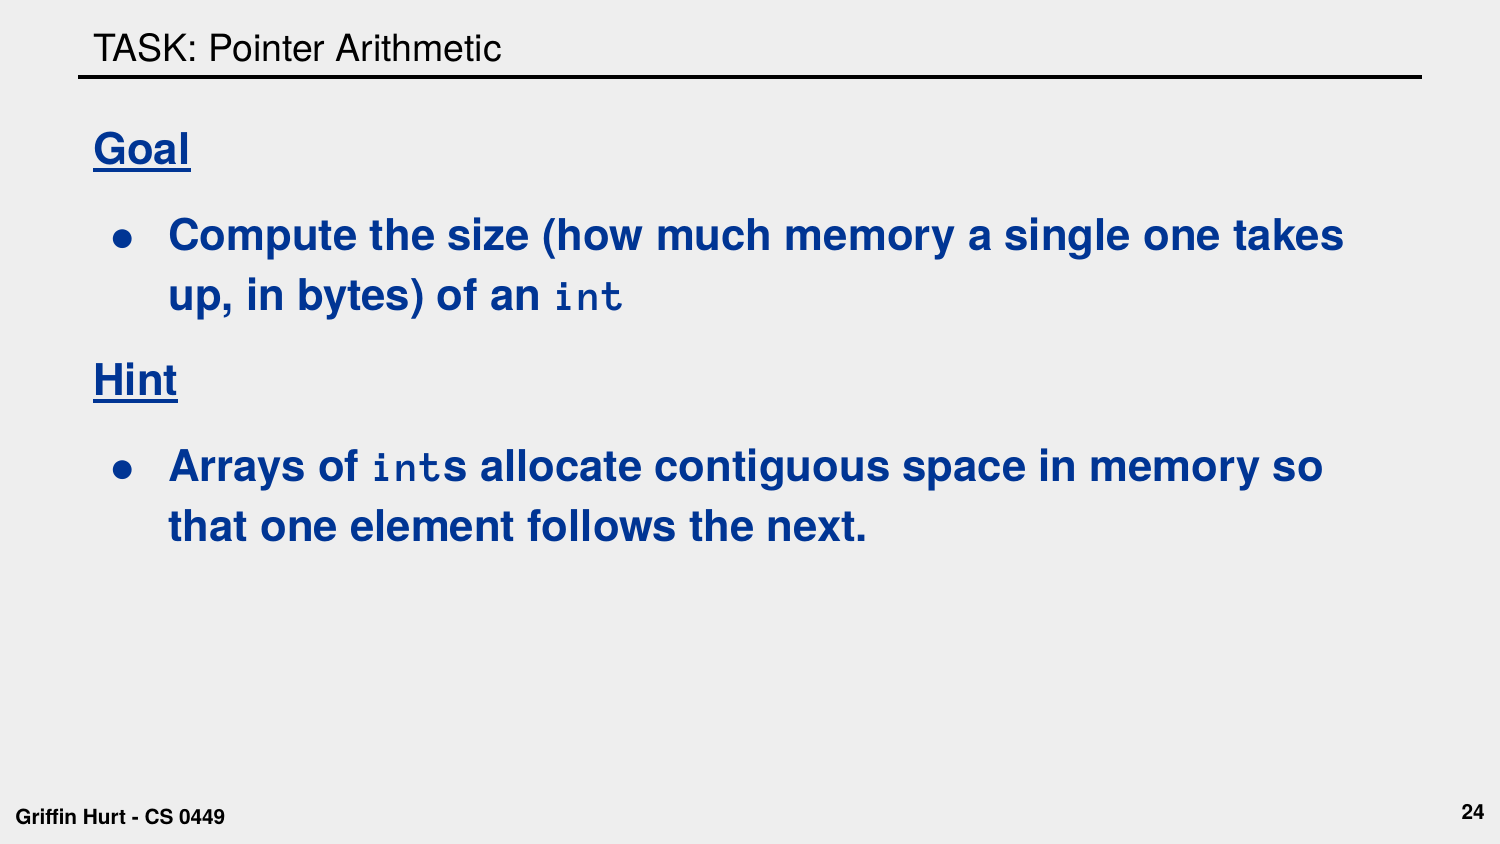

# TASK: Pointer Arithmetic
Goal
Compute the size (how much memory a single one takes up, in bytes) of an int
Hint
Arrays of ints allocate contiguous space in memory so that one element follows the next.
24
Griffin Hurt - CS 0449